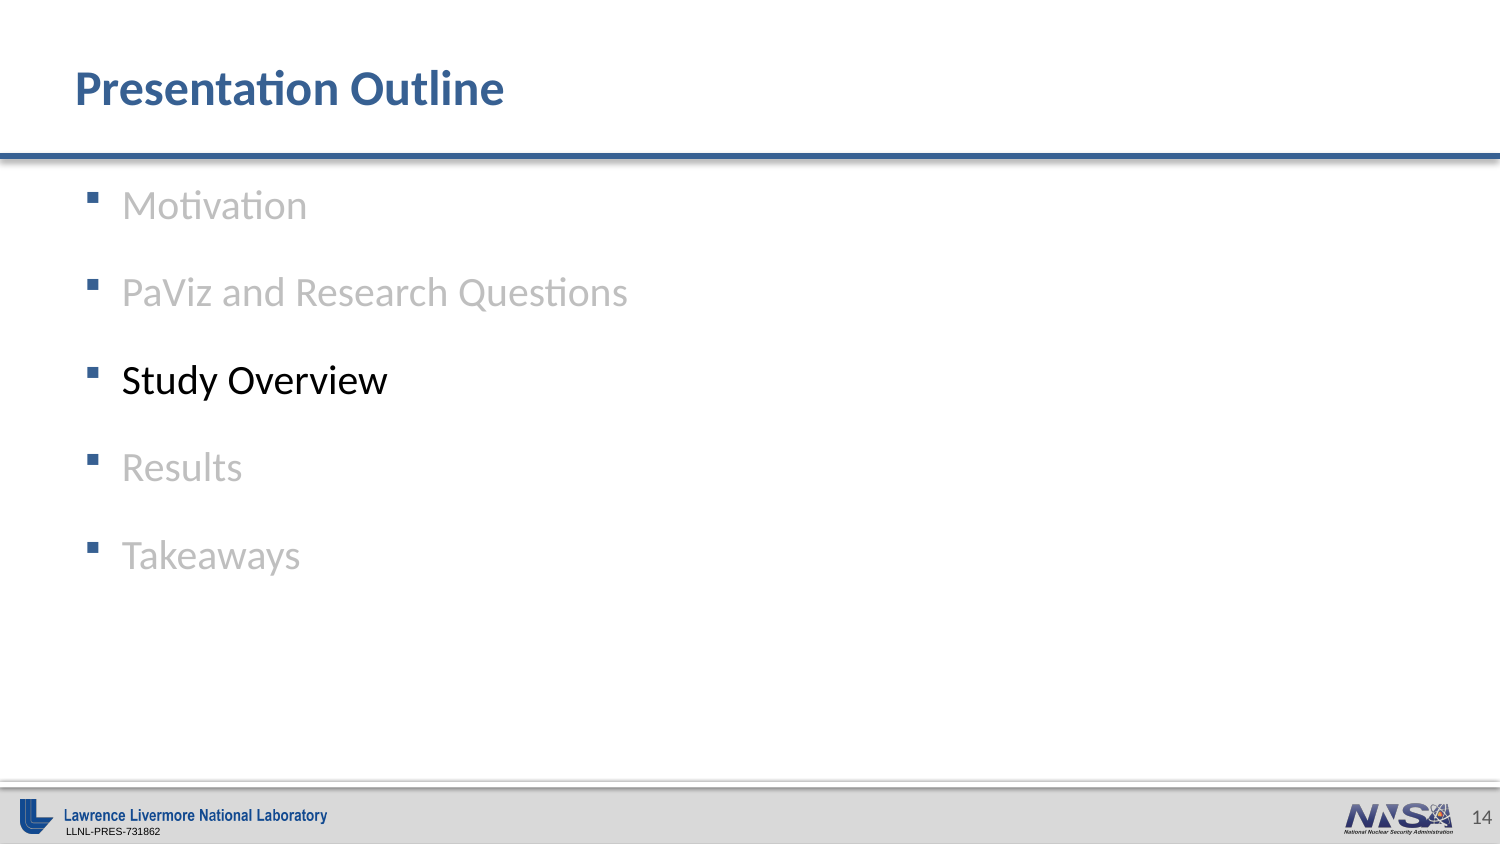

# Presentation Outline
Motivation
PaViz and Research Questions
Study Overview
Results
Takeaways